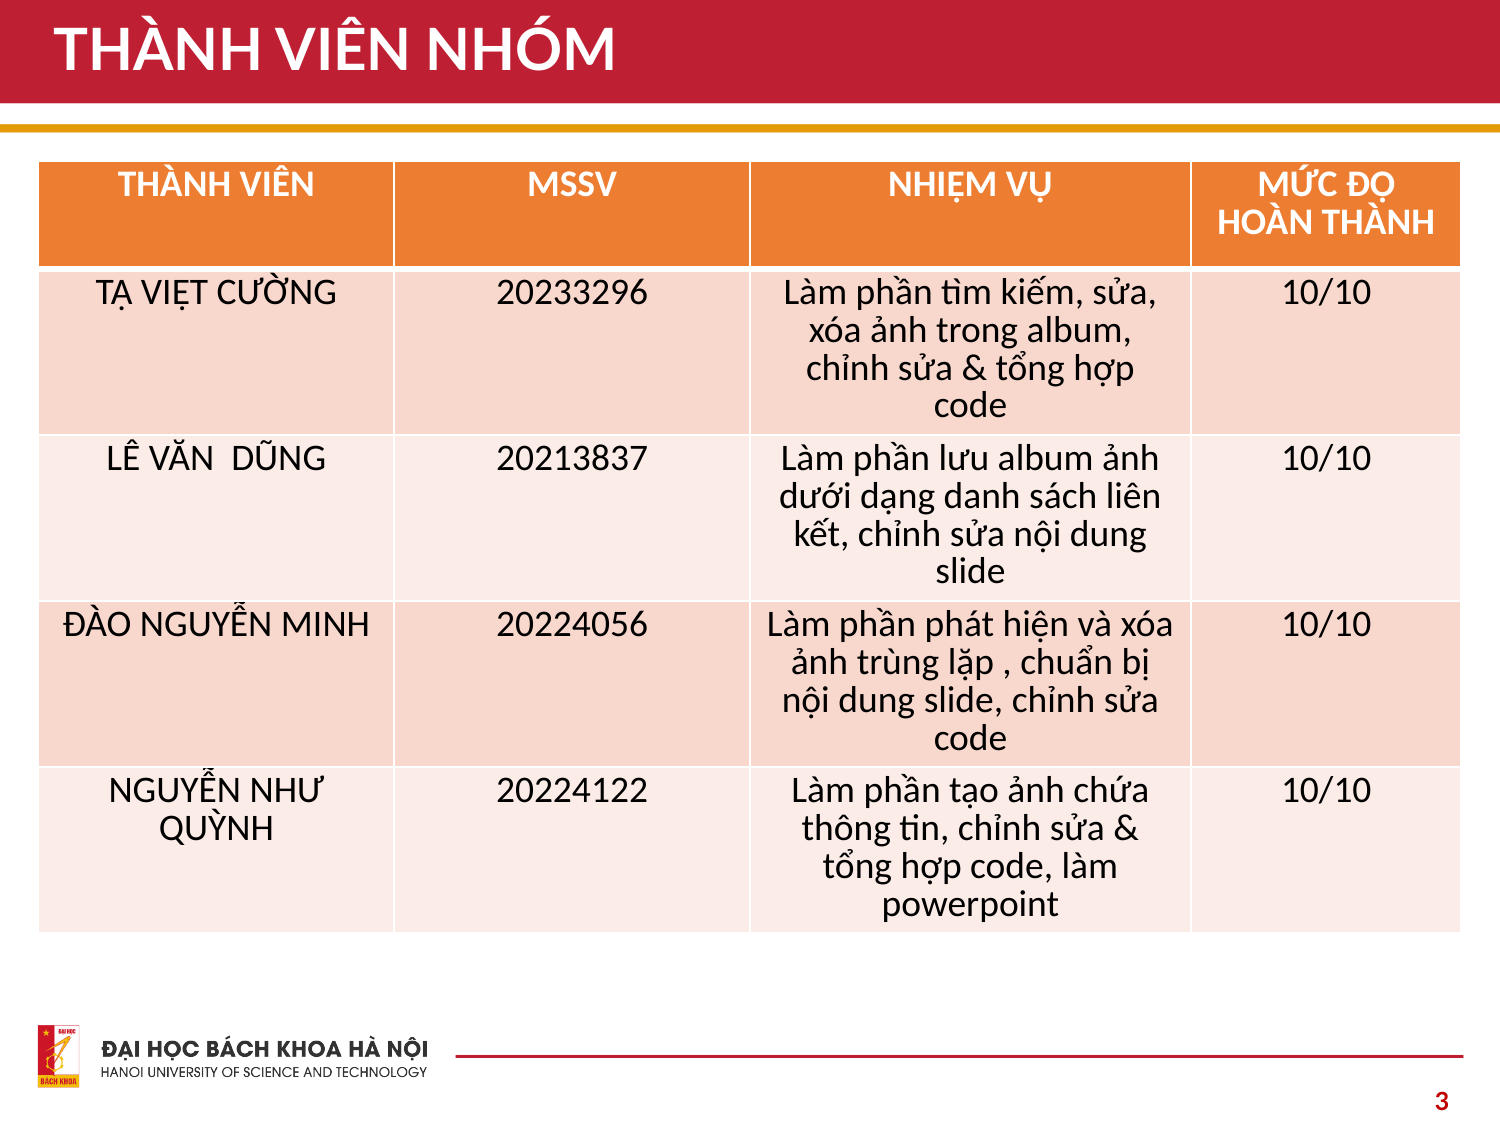

# THÀNH VIÊN NHÓM
| THÀNH VIÊN | MSSV | NHIỆM VỤ | MỨC ĐỘ HOÀN THÀNH |
| --- | --- | --- | --- |
| TẠ VIỆT CƯỜNG | 20233296 | Làm phần tìm kiếm, sửa, xóa ảnh trong album, chỉnh sửa & tổng hợp code | 10/10 |
| LÊ VĂN DŨNG | 20213837 | Làm phần lưu album ảnh dưới dạng danh sách liên kết, chỉnh sửa nội dung slide | 10/10 |
| ĐÀO NGUYỄN MINH | 20224056 | Làm phần phát hiện và xóa ảnh trùng lặp , chuẩn bị nội dung slide, chỉnh sửa code | 10/10 |
| NGUYỄN NHƯ QUỲNH | 20224122 | Làm phần tạo ảnh chứa thông tin, chỉnh sửa & tổng hợp code, làm powerpoint | 10/10 |
3